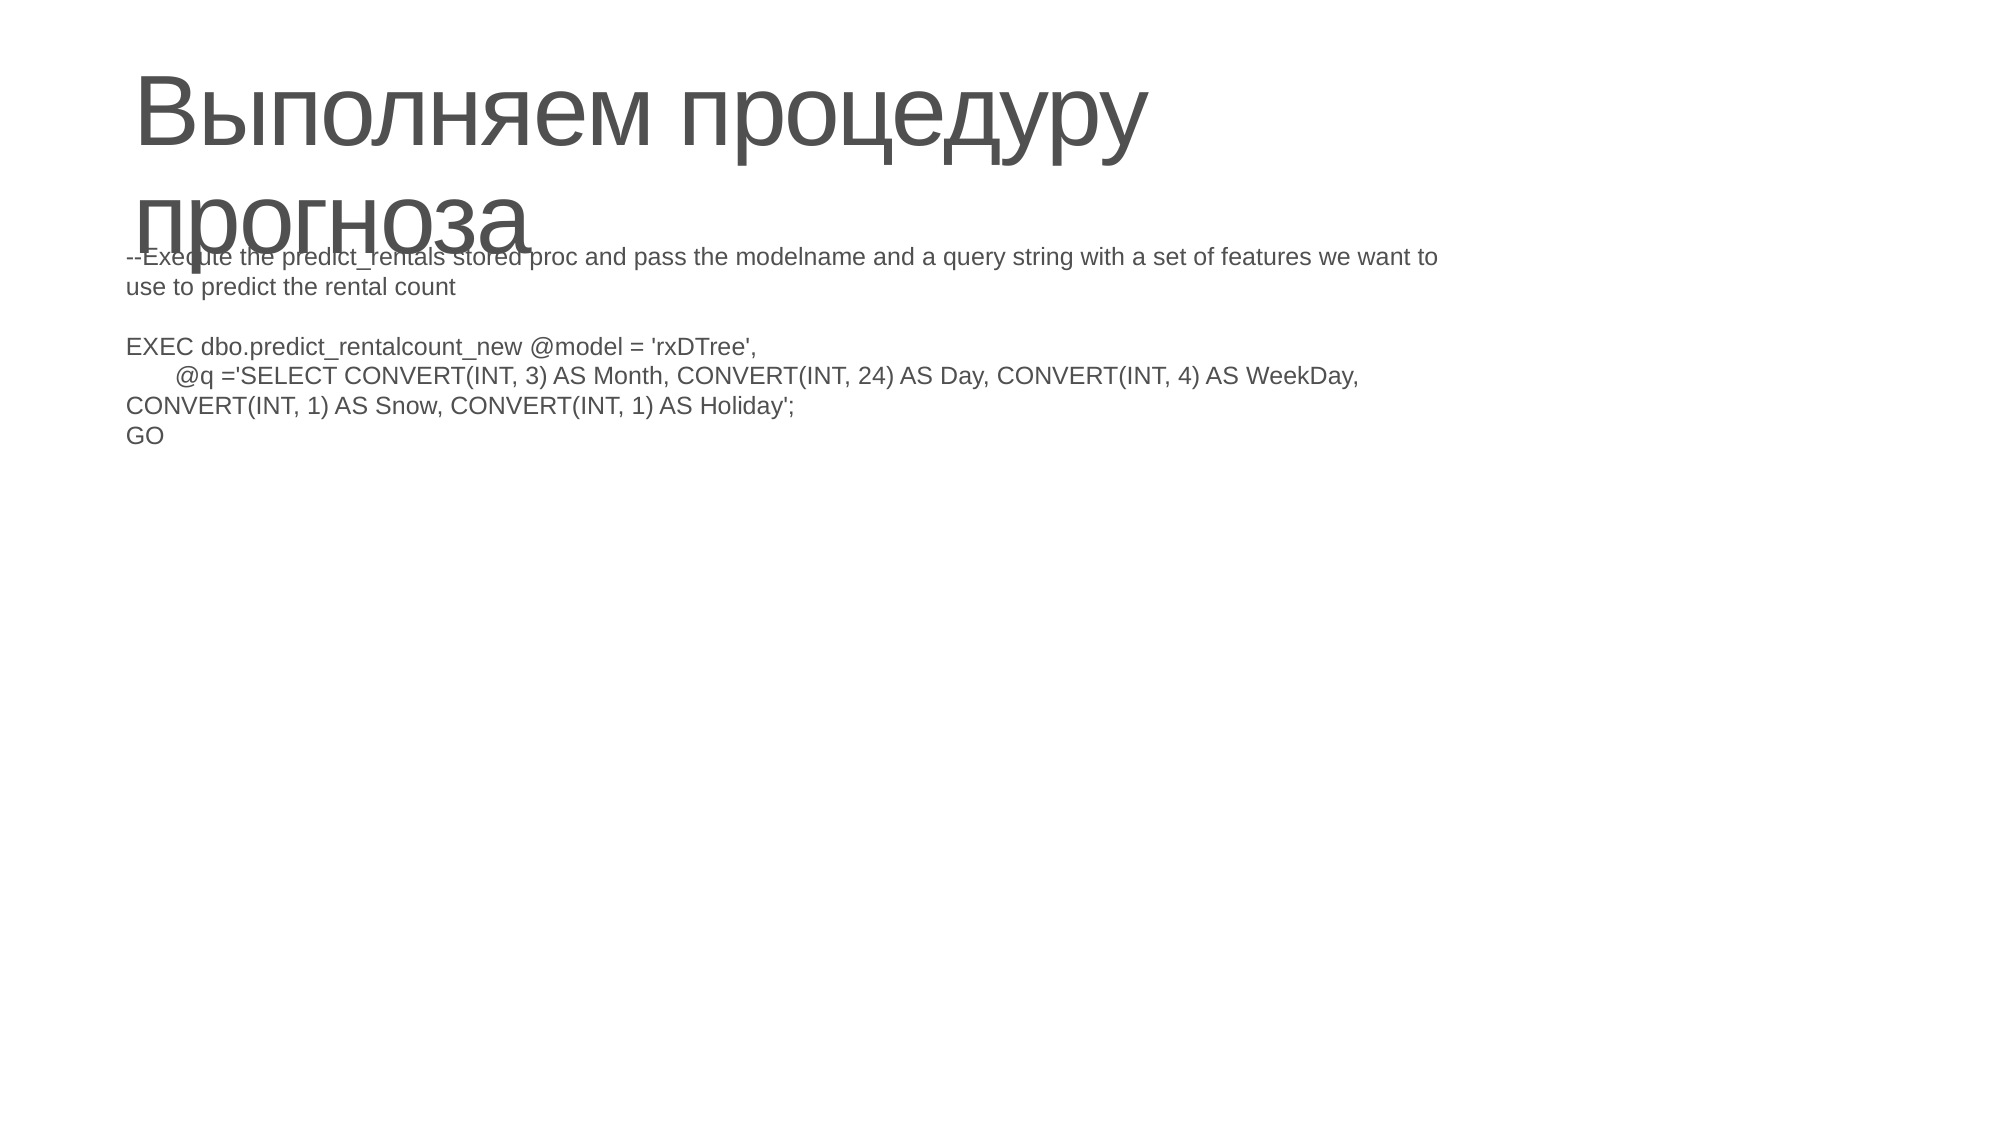

# Выполняем процедуру прогноза
--Execute the predict_rentals stored proc and pass the modelname and a query string with a set of features we want to use to predict the rental count

EXEC dbo.predict_rentalcount_new @model = 'rxDTree',
       @q ='SELECT CONVERT(INT, 3) AS Month, CONVERT(INT, 24) AS Day, CONVERT(INT, 4) AS WeekDay, CONVERT(INT, 1) AS Snow, CONVERT(INT, 1) AS Holiday';
GO